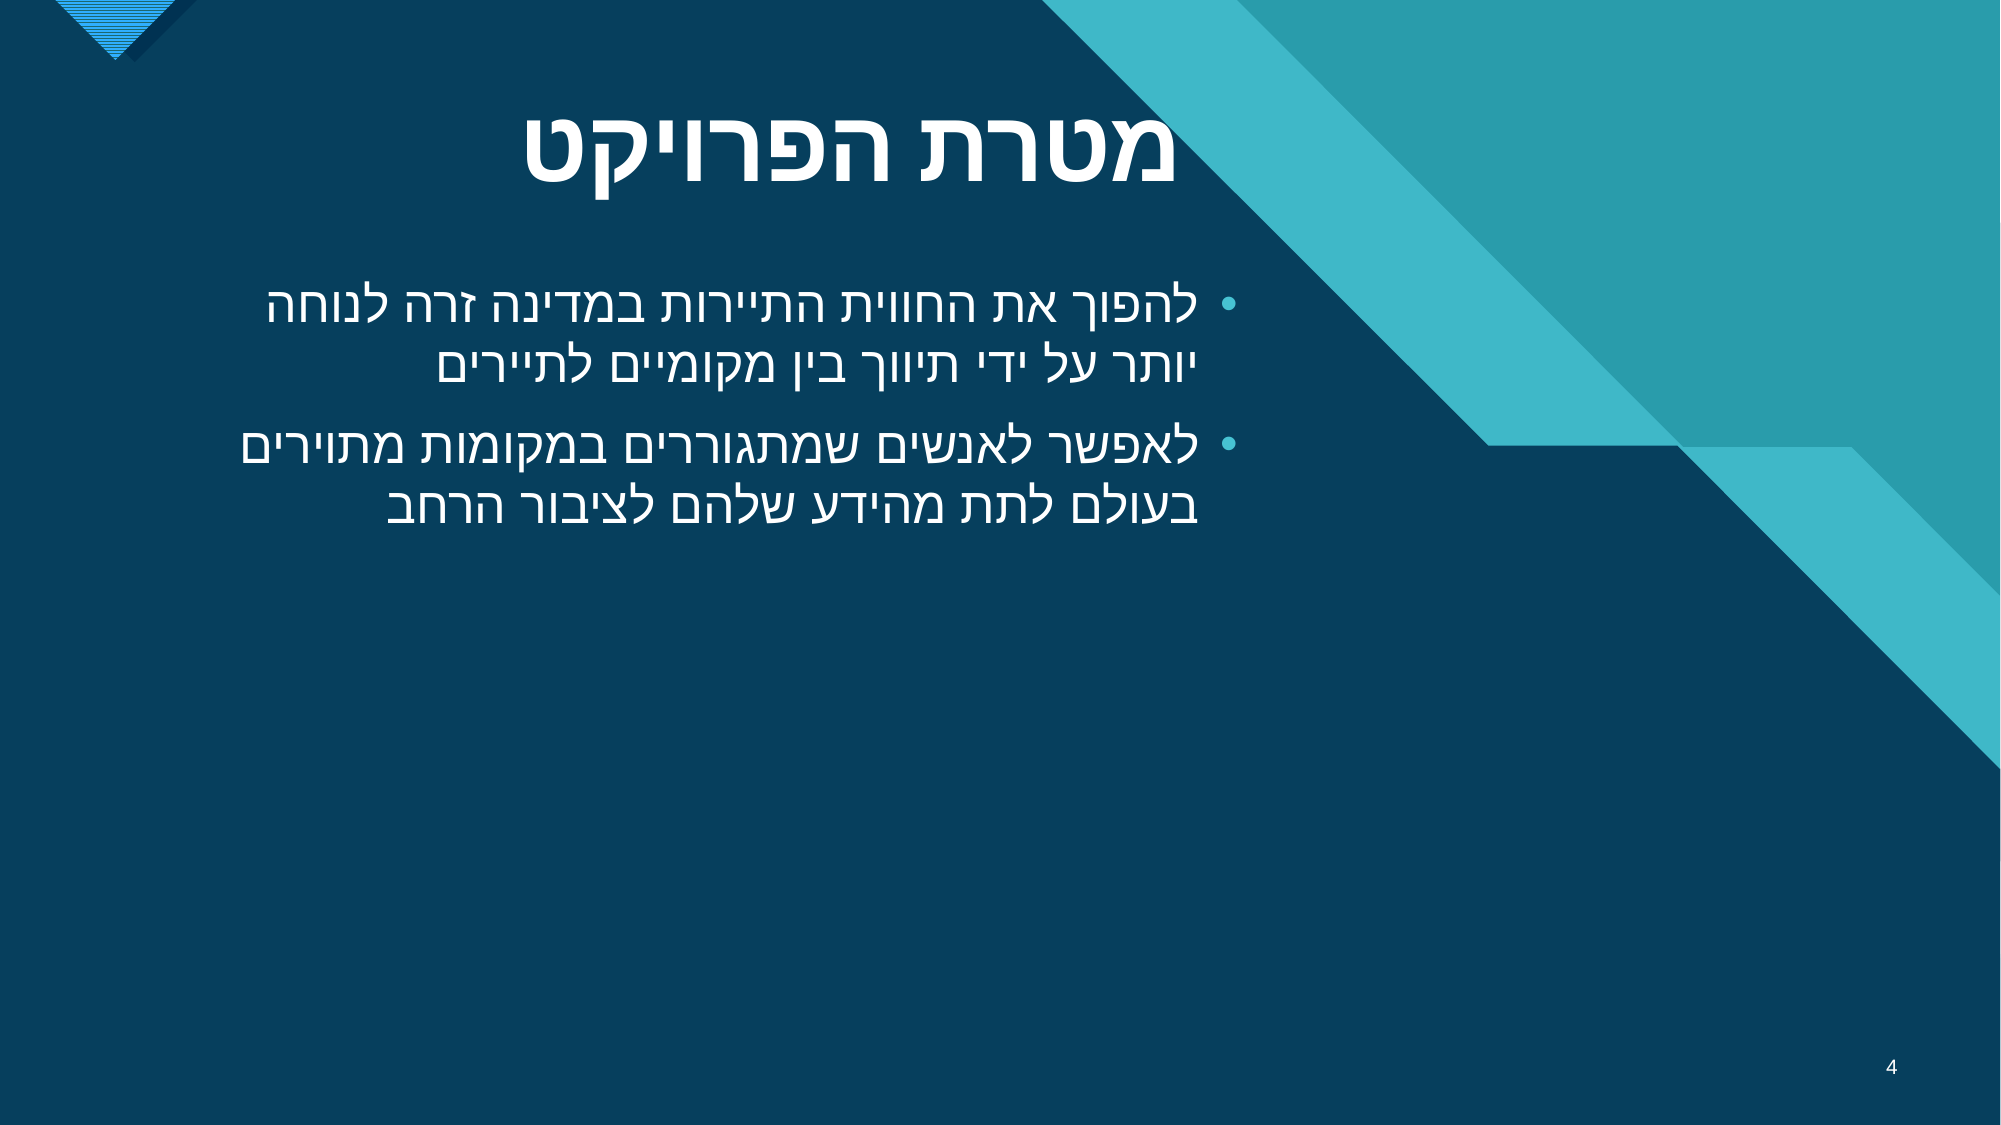

# מטרת הפרויקט
להפוך את החווית התיירות במדינה זרה לנוחה יותר על ידי תיווך בין מקומיים לתיירים
לאפשר לאנשים שמתגוררים במקומות מתוירים בעולם לתת מהידע שלהם לציבור הרחב

4